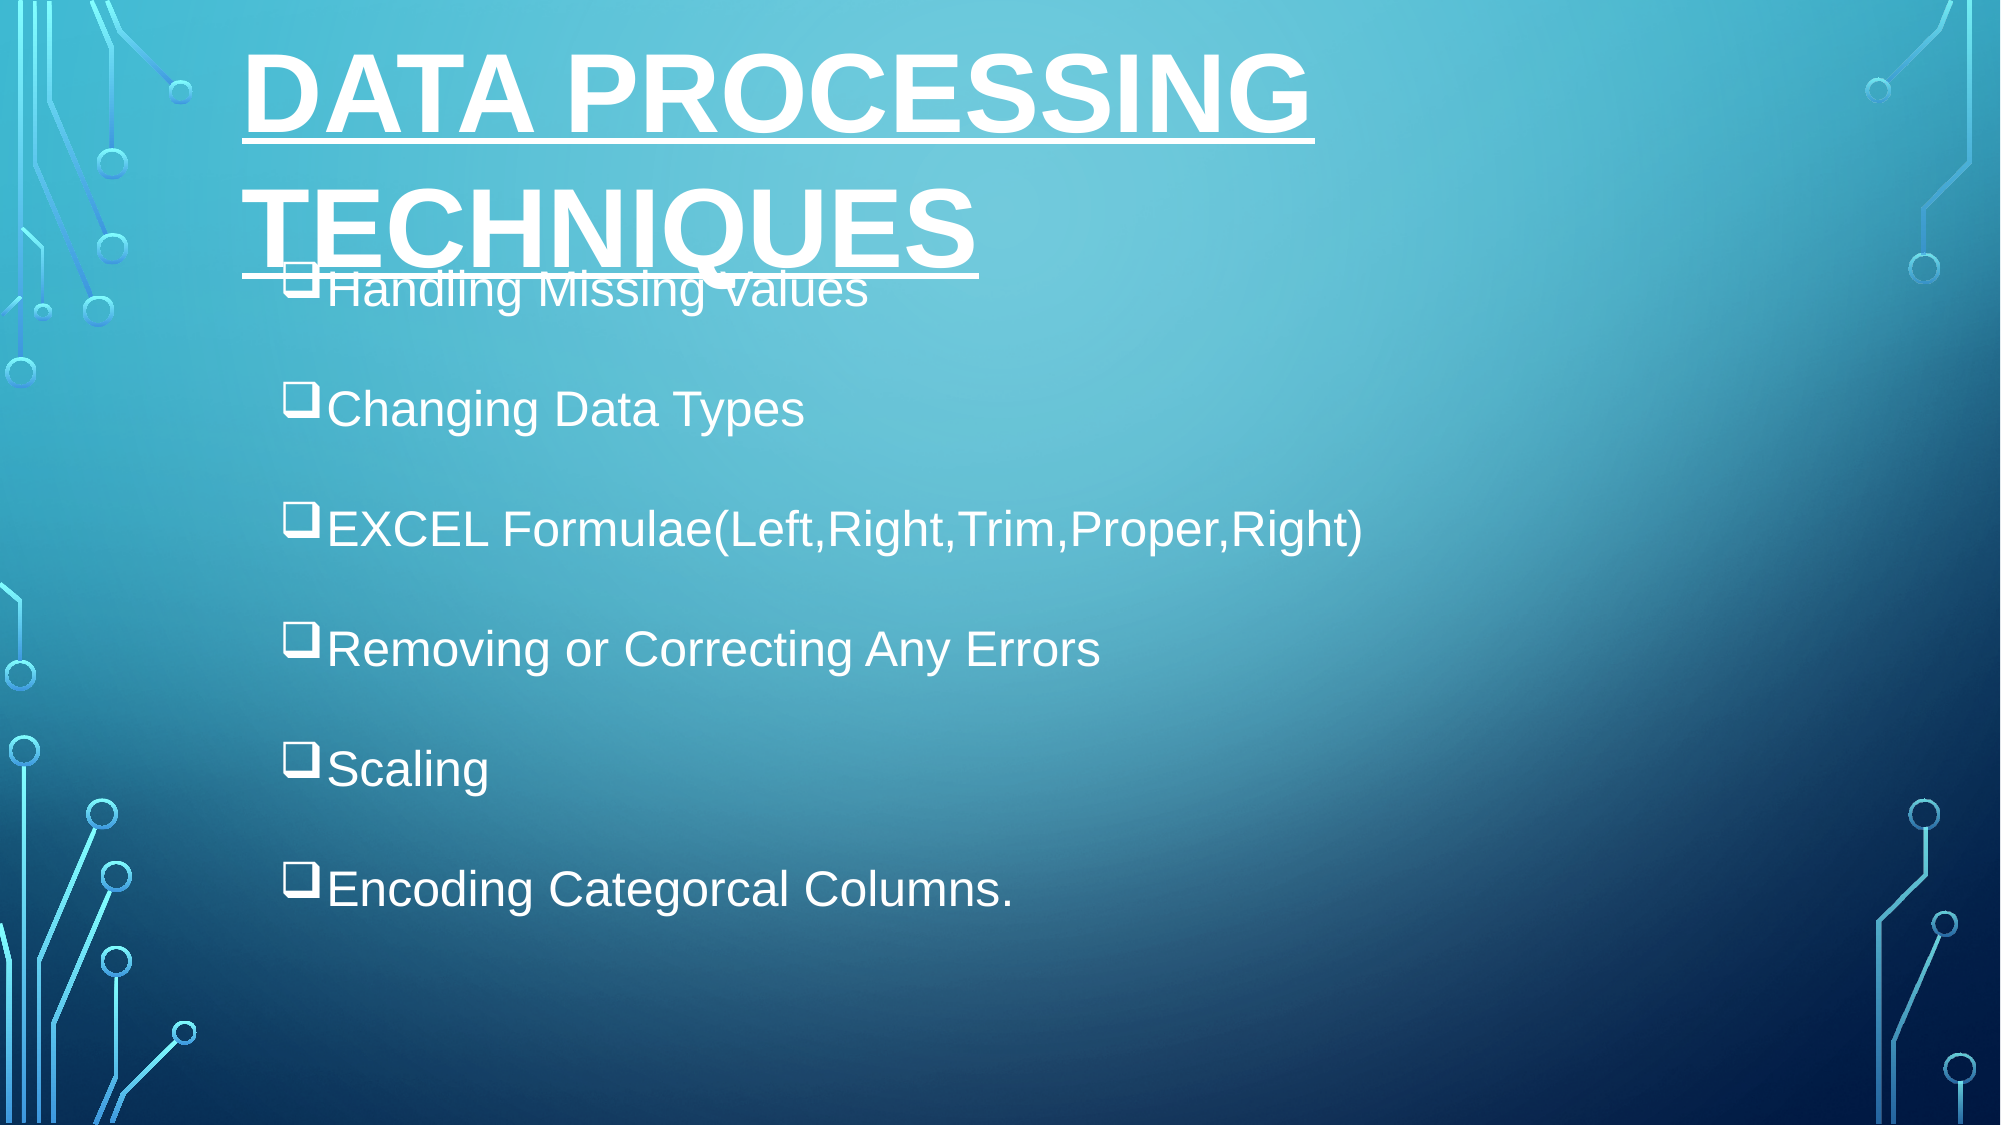

DATA PROCESSING TECHNIQUES
Handling Missing Values

Changing Data Types

EXCEL Formulae(Left,Right,Trim,Proper,Right)

Removing or Correcting Any Errors

Scaling

Encoding Categorcal Columns.